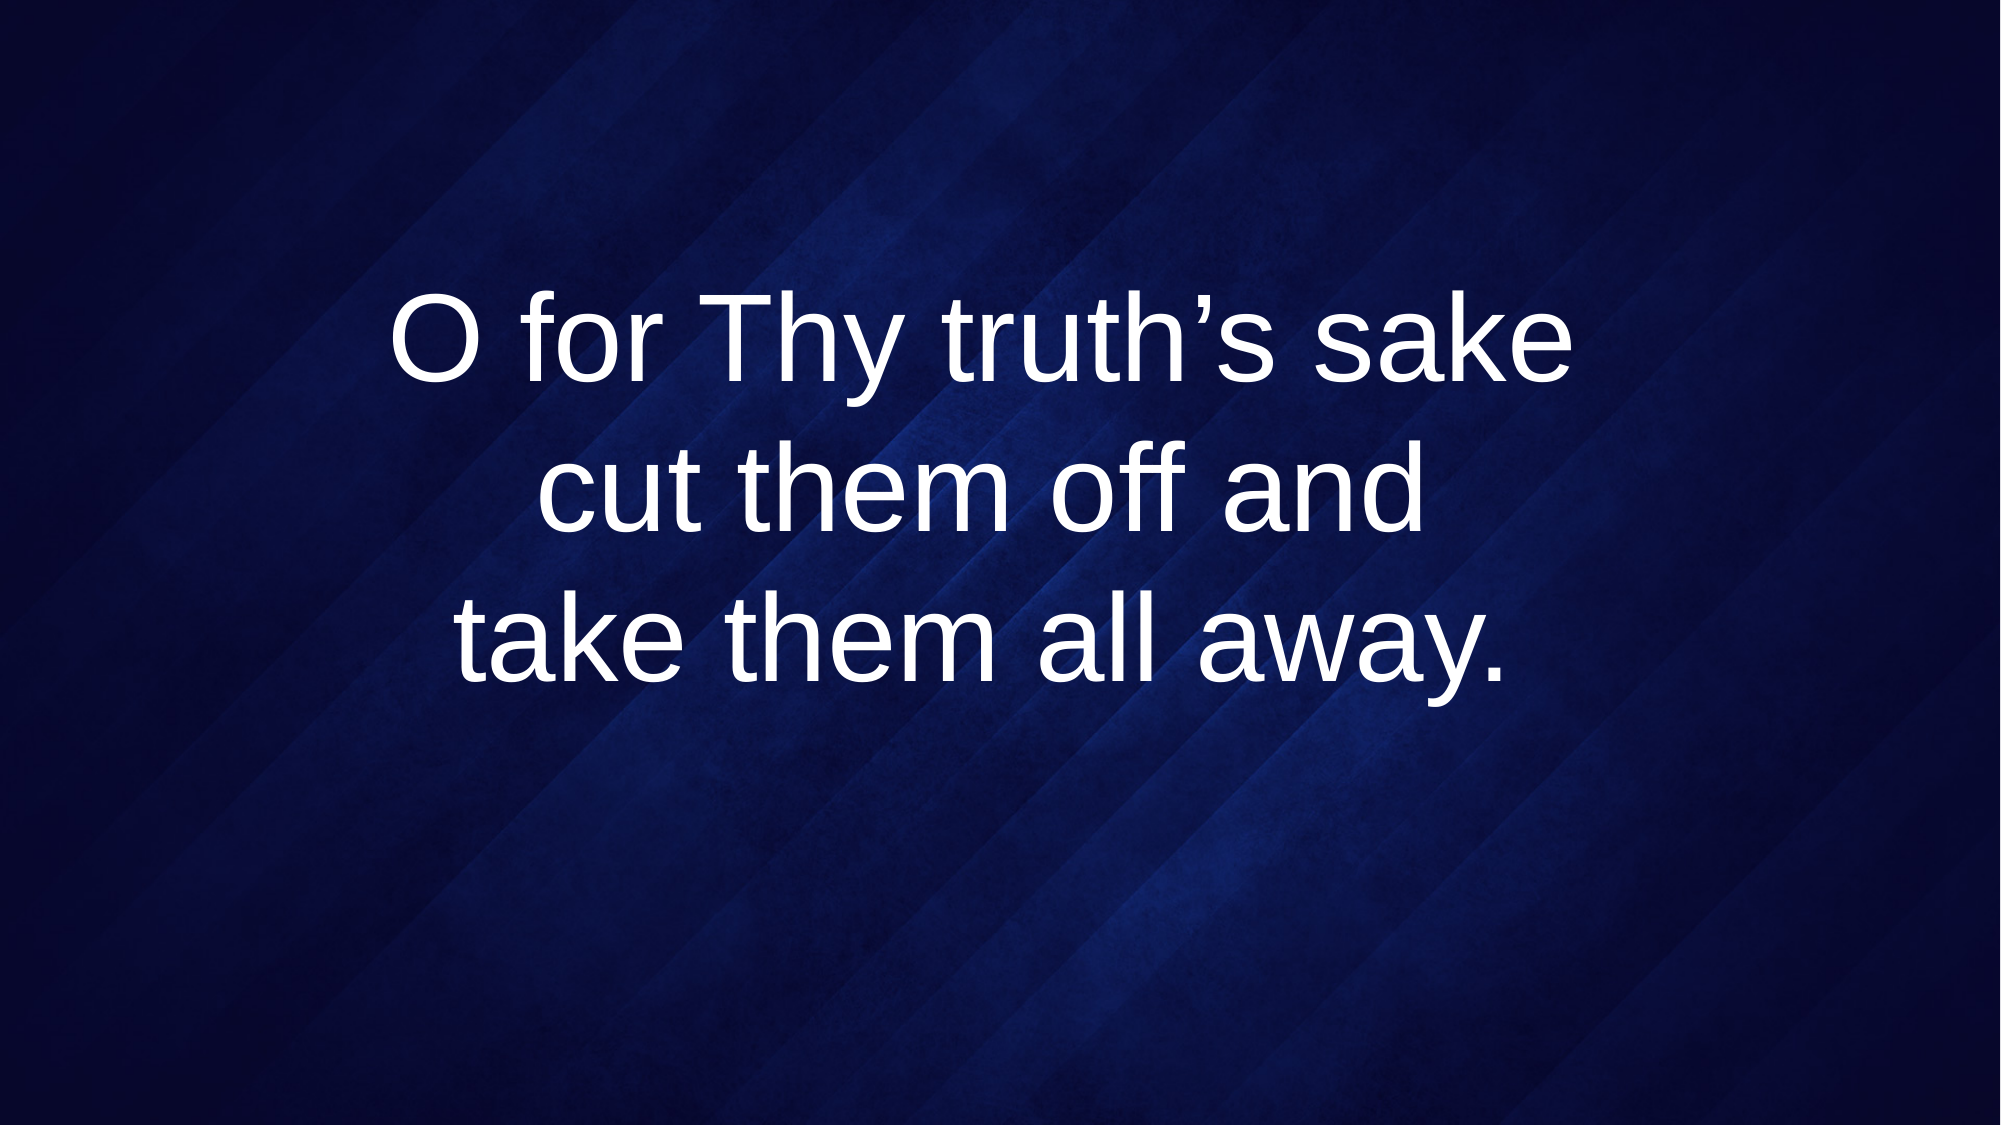

# O for Thy truth’s sake cut them off and take them all away.